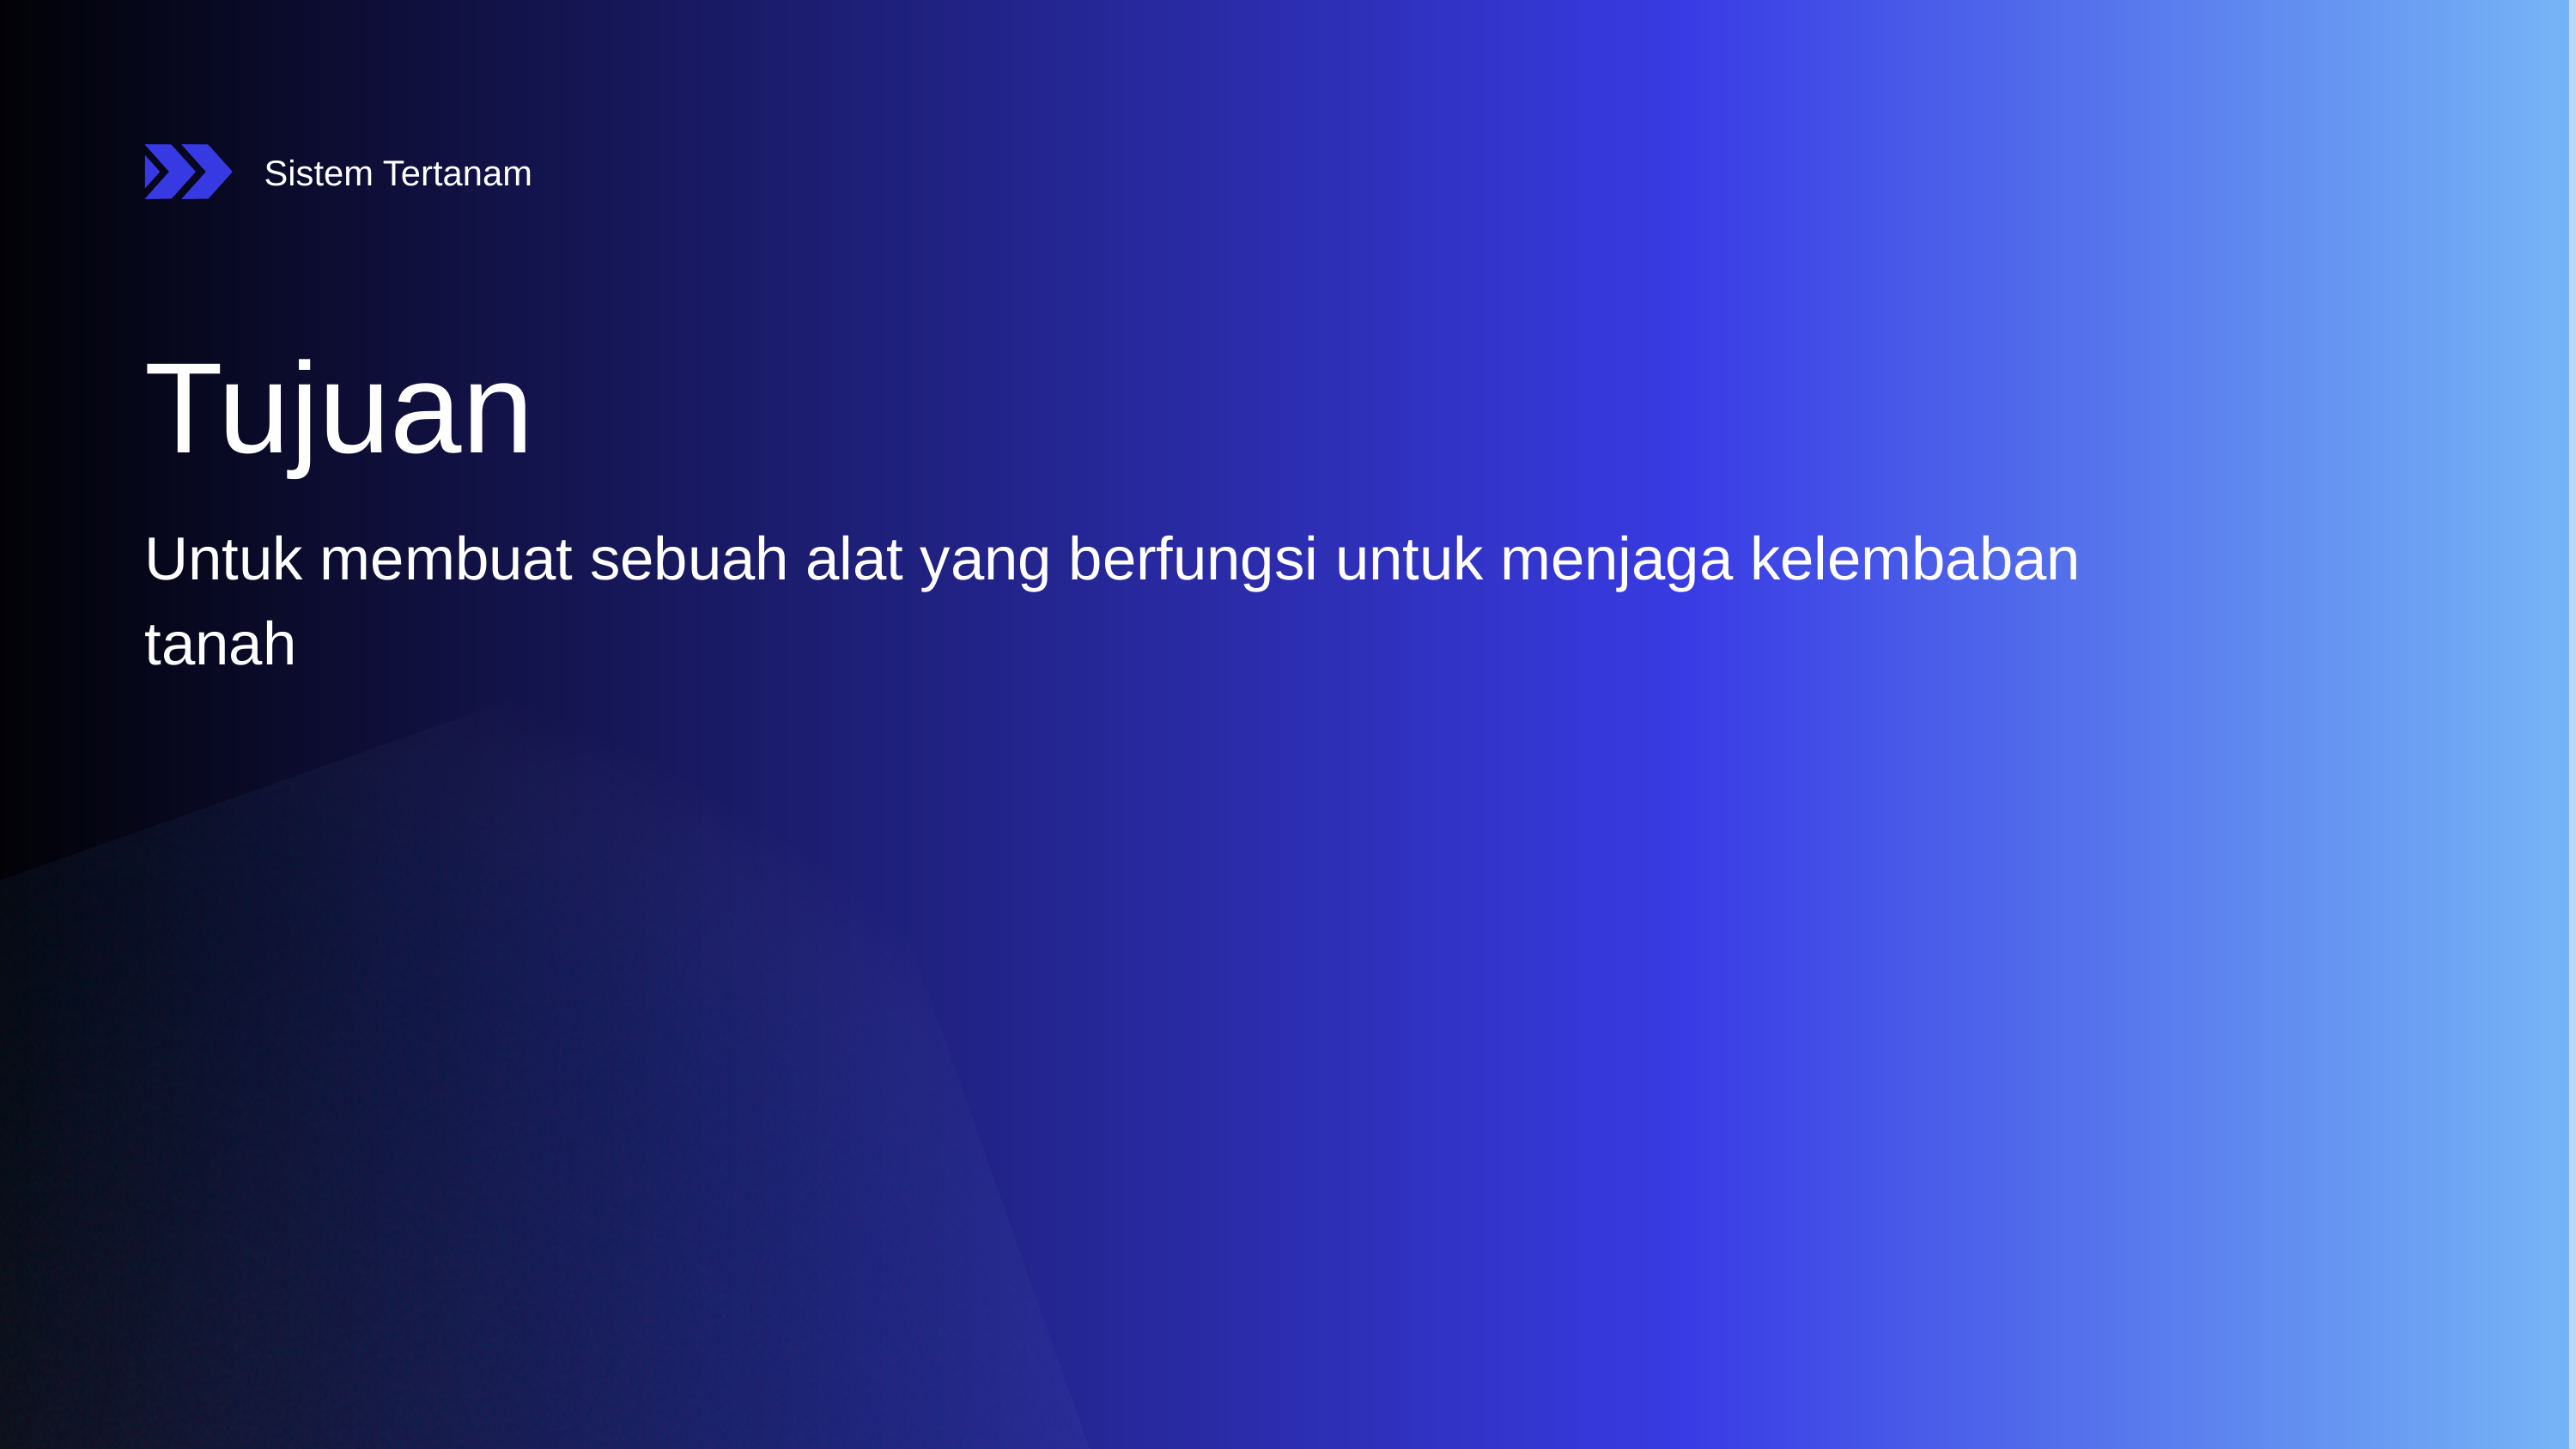

Sistem Tertanam
Tujuan
Untuk membuat sebuah alat yang berfungsi untuk menjaga kelembaban tanah